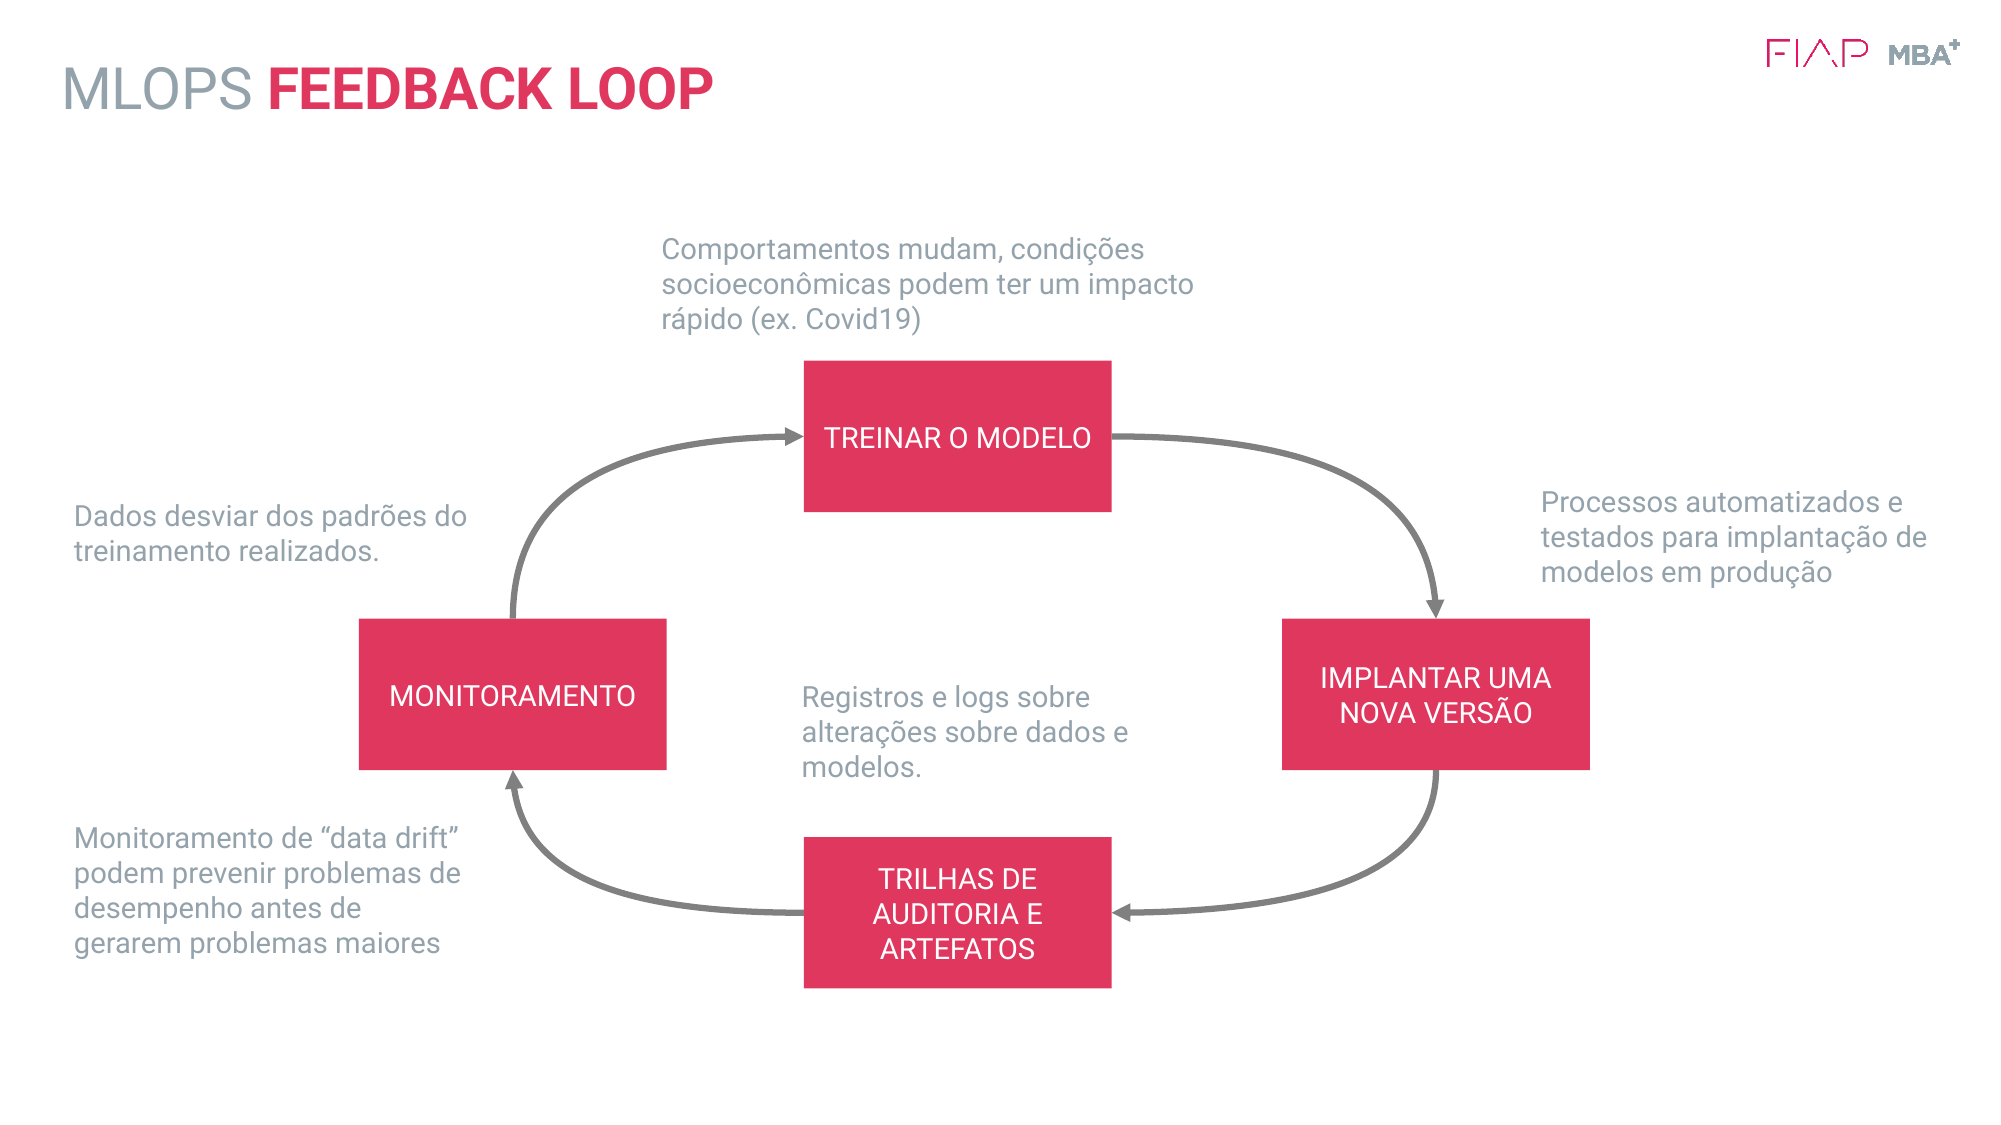

# MLOPS FEEDBACK LOOP
Comportamentos mudam, condições socioeconômicas podem ter um impacto rápido (ex. Covid19)
TREINAR O MODELO
Processos automatizados e testados para implantação de modelos em produção
Dados desviar dos padrões do treinamento realizados.
MONITORAMENTO
IMPLANTAR UMA NOVA VERSÃO
Registros e logs sobre alterações sobre dados e modelos.
Monitoramento de “data drift” podem prevenir problemas de desempenho antes de gerarem problemas maiores
TRILHAS DE AUDITORIA E ARTEFATOS